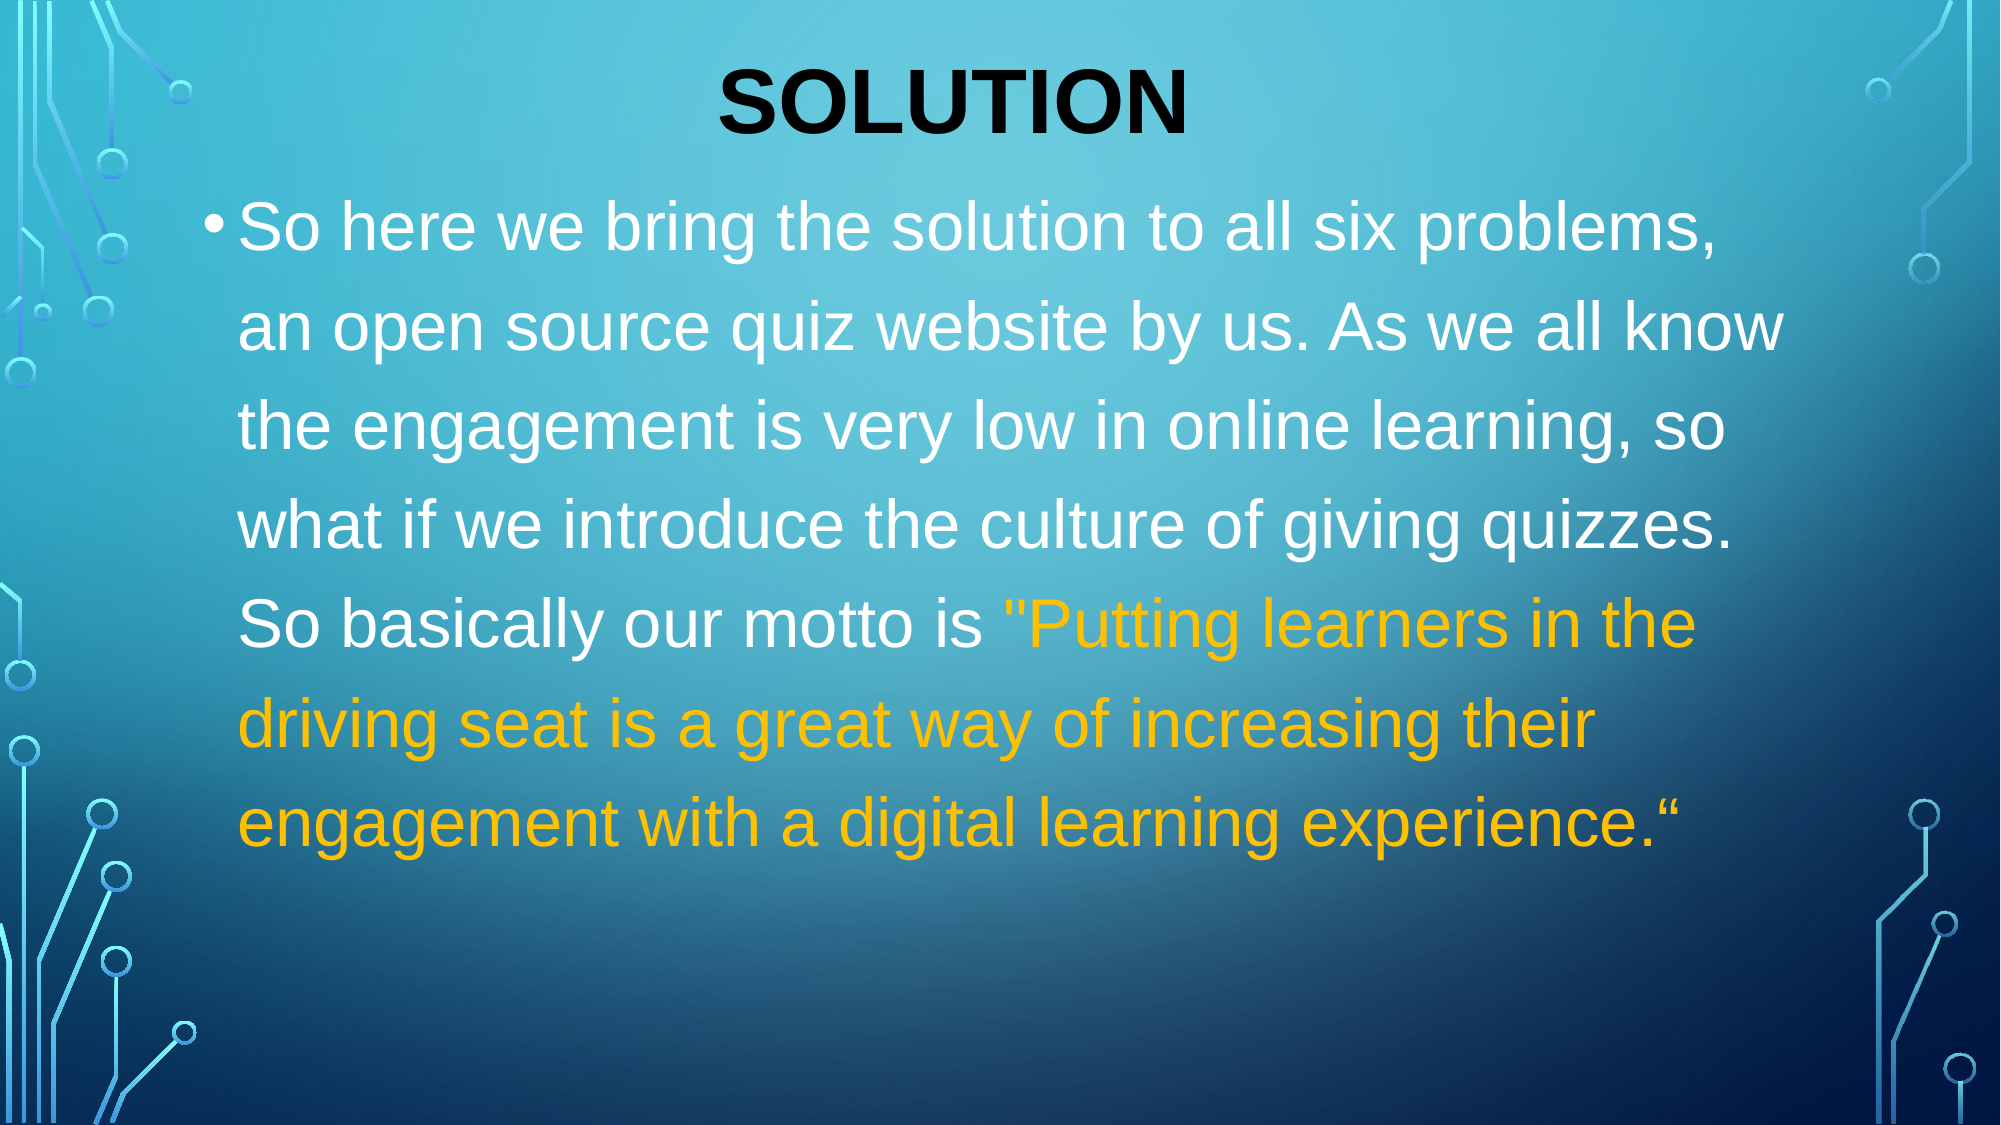

# SOLUTION
So here we bring the solution to all six problems,  an open source quiz website by us. As we all know the engagement is very low in online learning, so what if we introduce the culture of giving quizzes. So basically our motto is "Putting learners in the driving seat is a great way of increasing their engagement with a digital learning experience.“